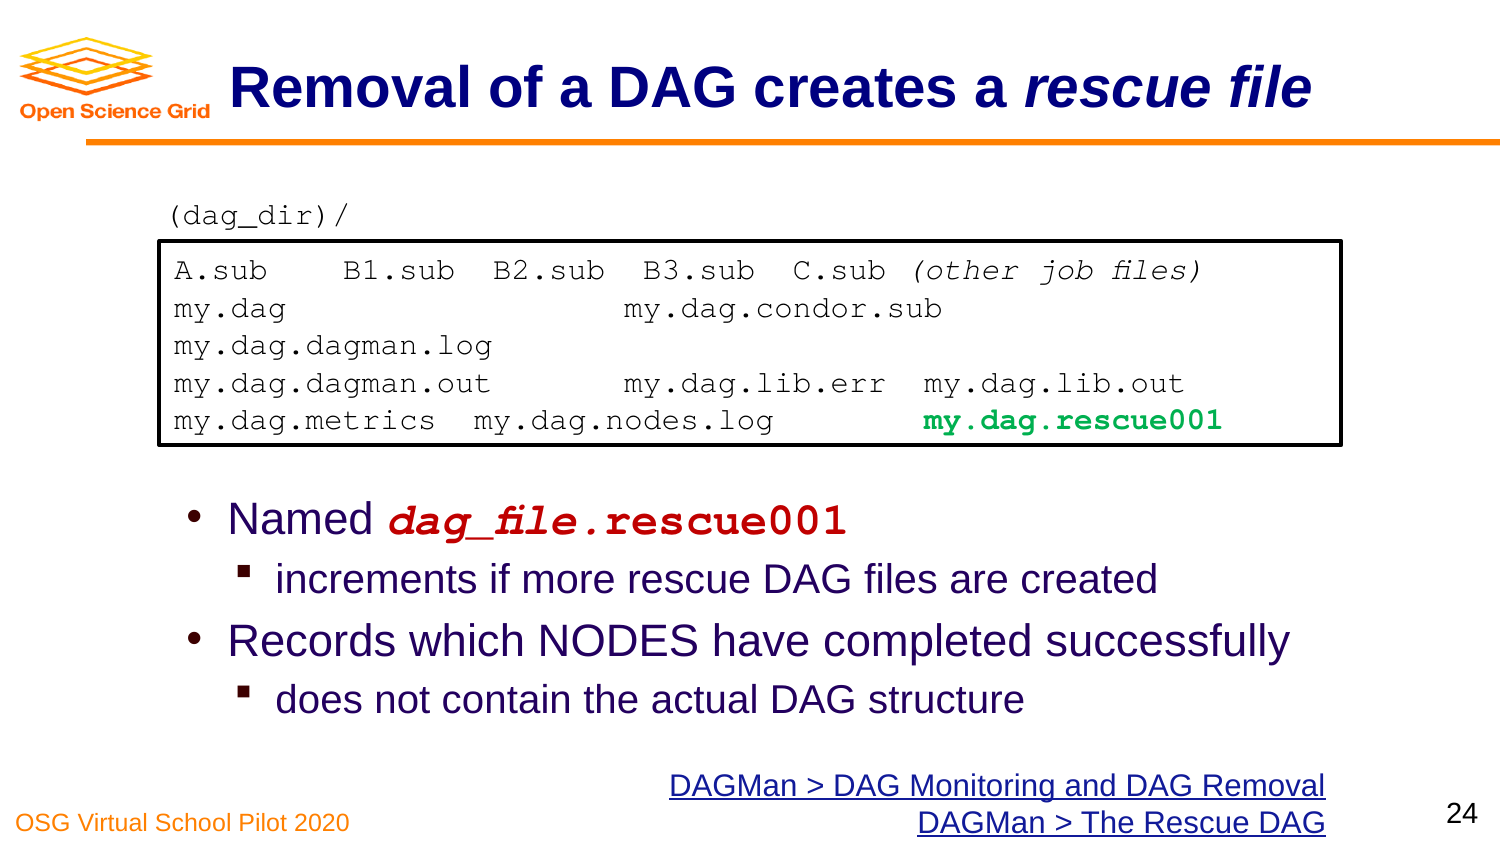

# Removal of a DAG creates a rescue file
(dag_dir)/
A.sub	 B1.sub  B2.sub  B3.sub  C.sub (other job files)
my.dag			my.dag.condor.sub	my.dag.dagman.log
my.dag.dagman.out	my.dag.lib.err	my.dag.lib.out
my.dag.metrics	my.dag.nodes.log	my.dag.rescue001
Named dag_file.rescue001
increments if more rescue DAG files are created
Records which NODES have completed successfully
does not contain the actual DAG structure
DAGMan > DAG Monitoring and DAG Removal
DAGMan > The Rescue DAG
24